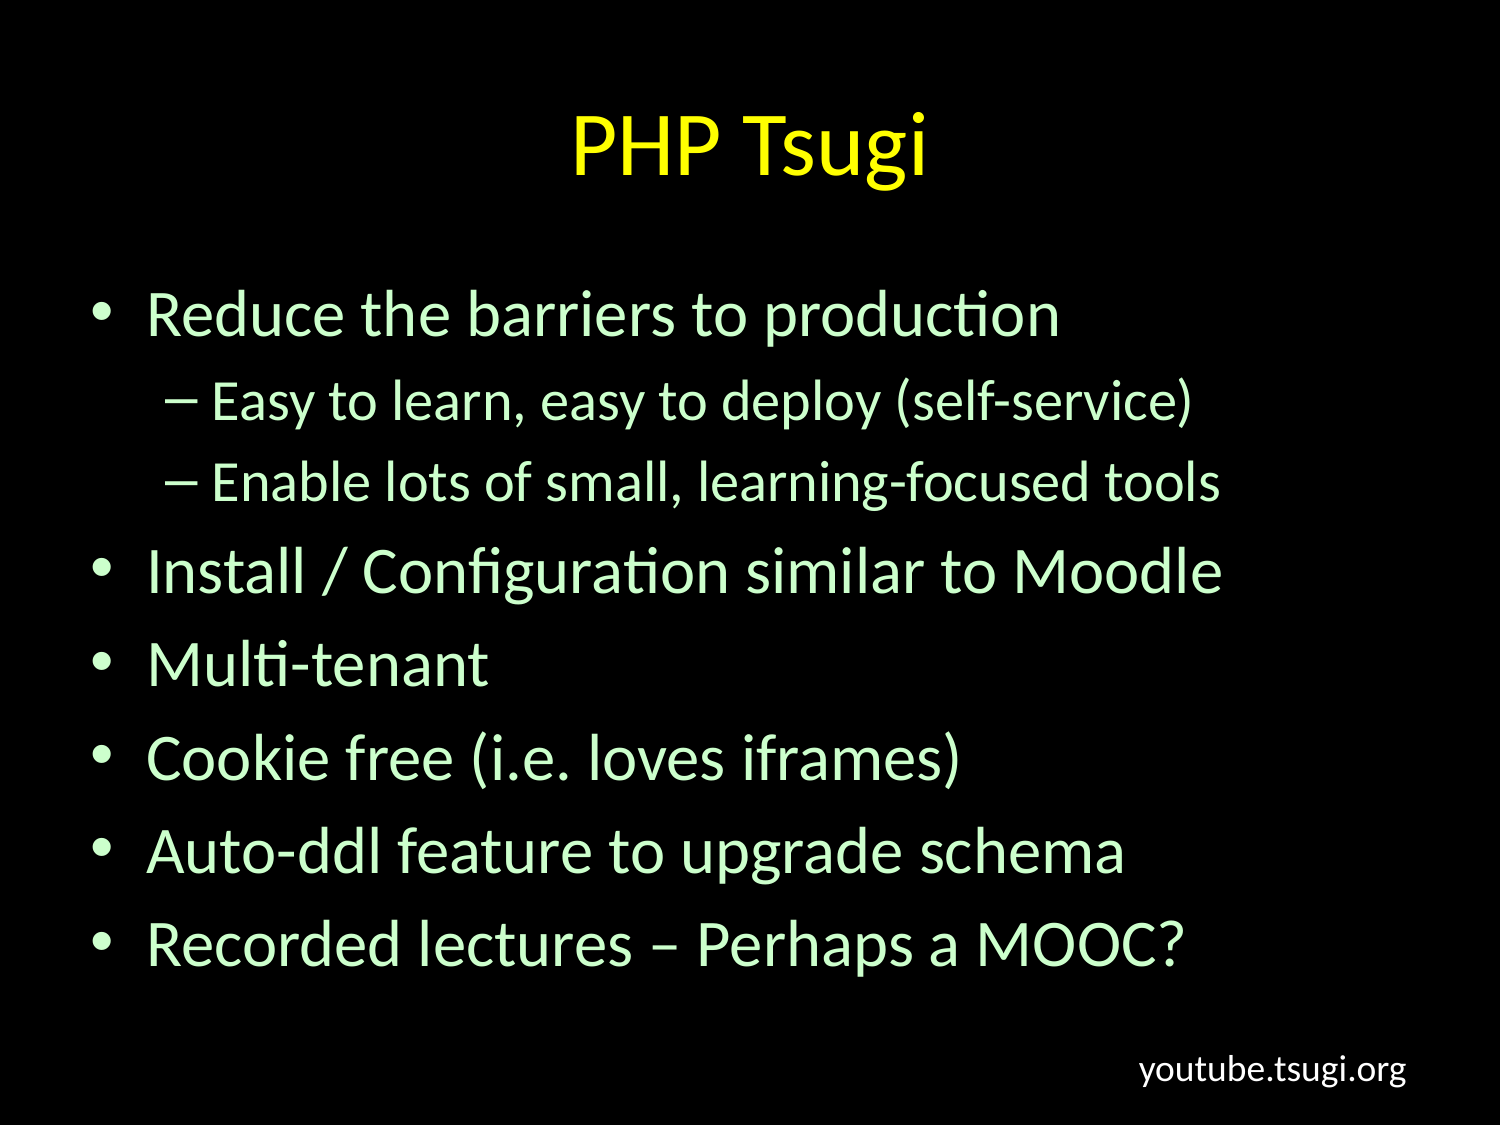

# PHP Tsugi
Reduce the barriers to production
Easy to learn, easy to deploy (self-service)
Enable lots of small, learning-focused tools
Install / Configuration similar to Moodle
Multi-tenant
Cookie free (i.e. loves iframes)
Auto-ddl feature to upgrade schema
Recorded lectures – Perhaps a MOOC?
youtube.tsugi.org